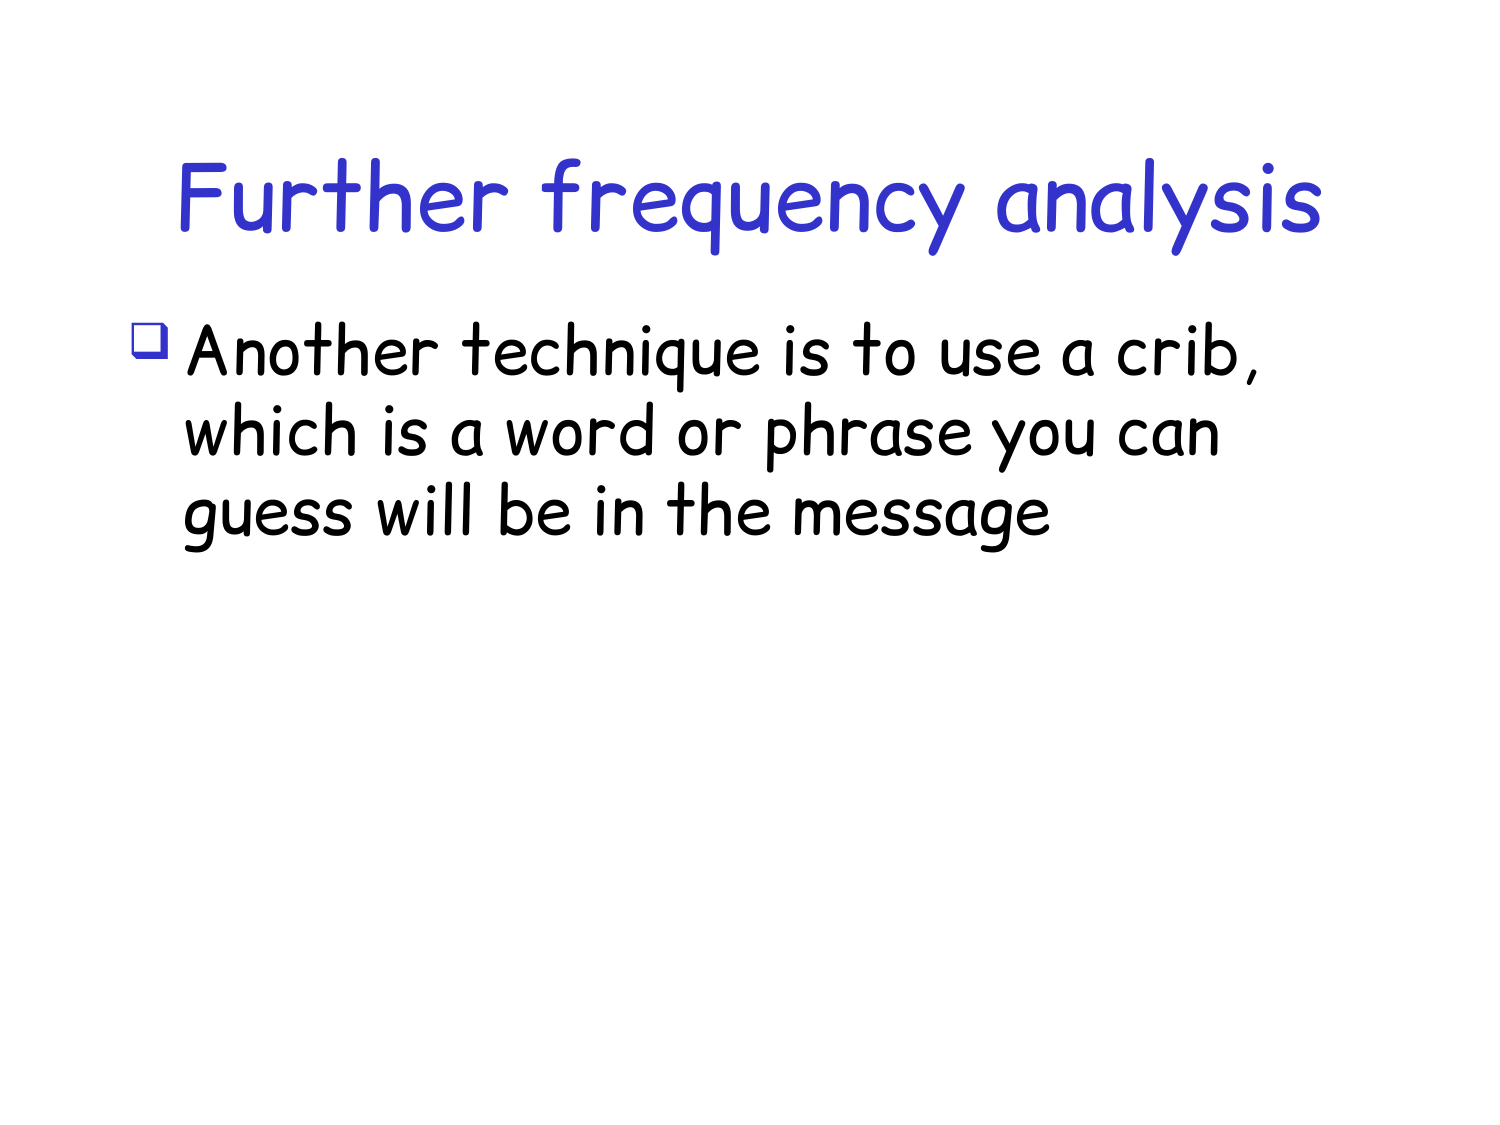

# Further frequency analysis
Another technique is to use a crib, which is a word or phrase you can guess will be in the message